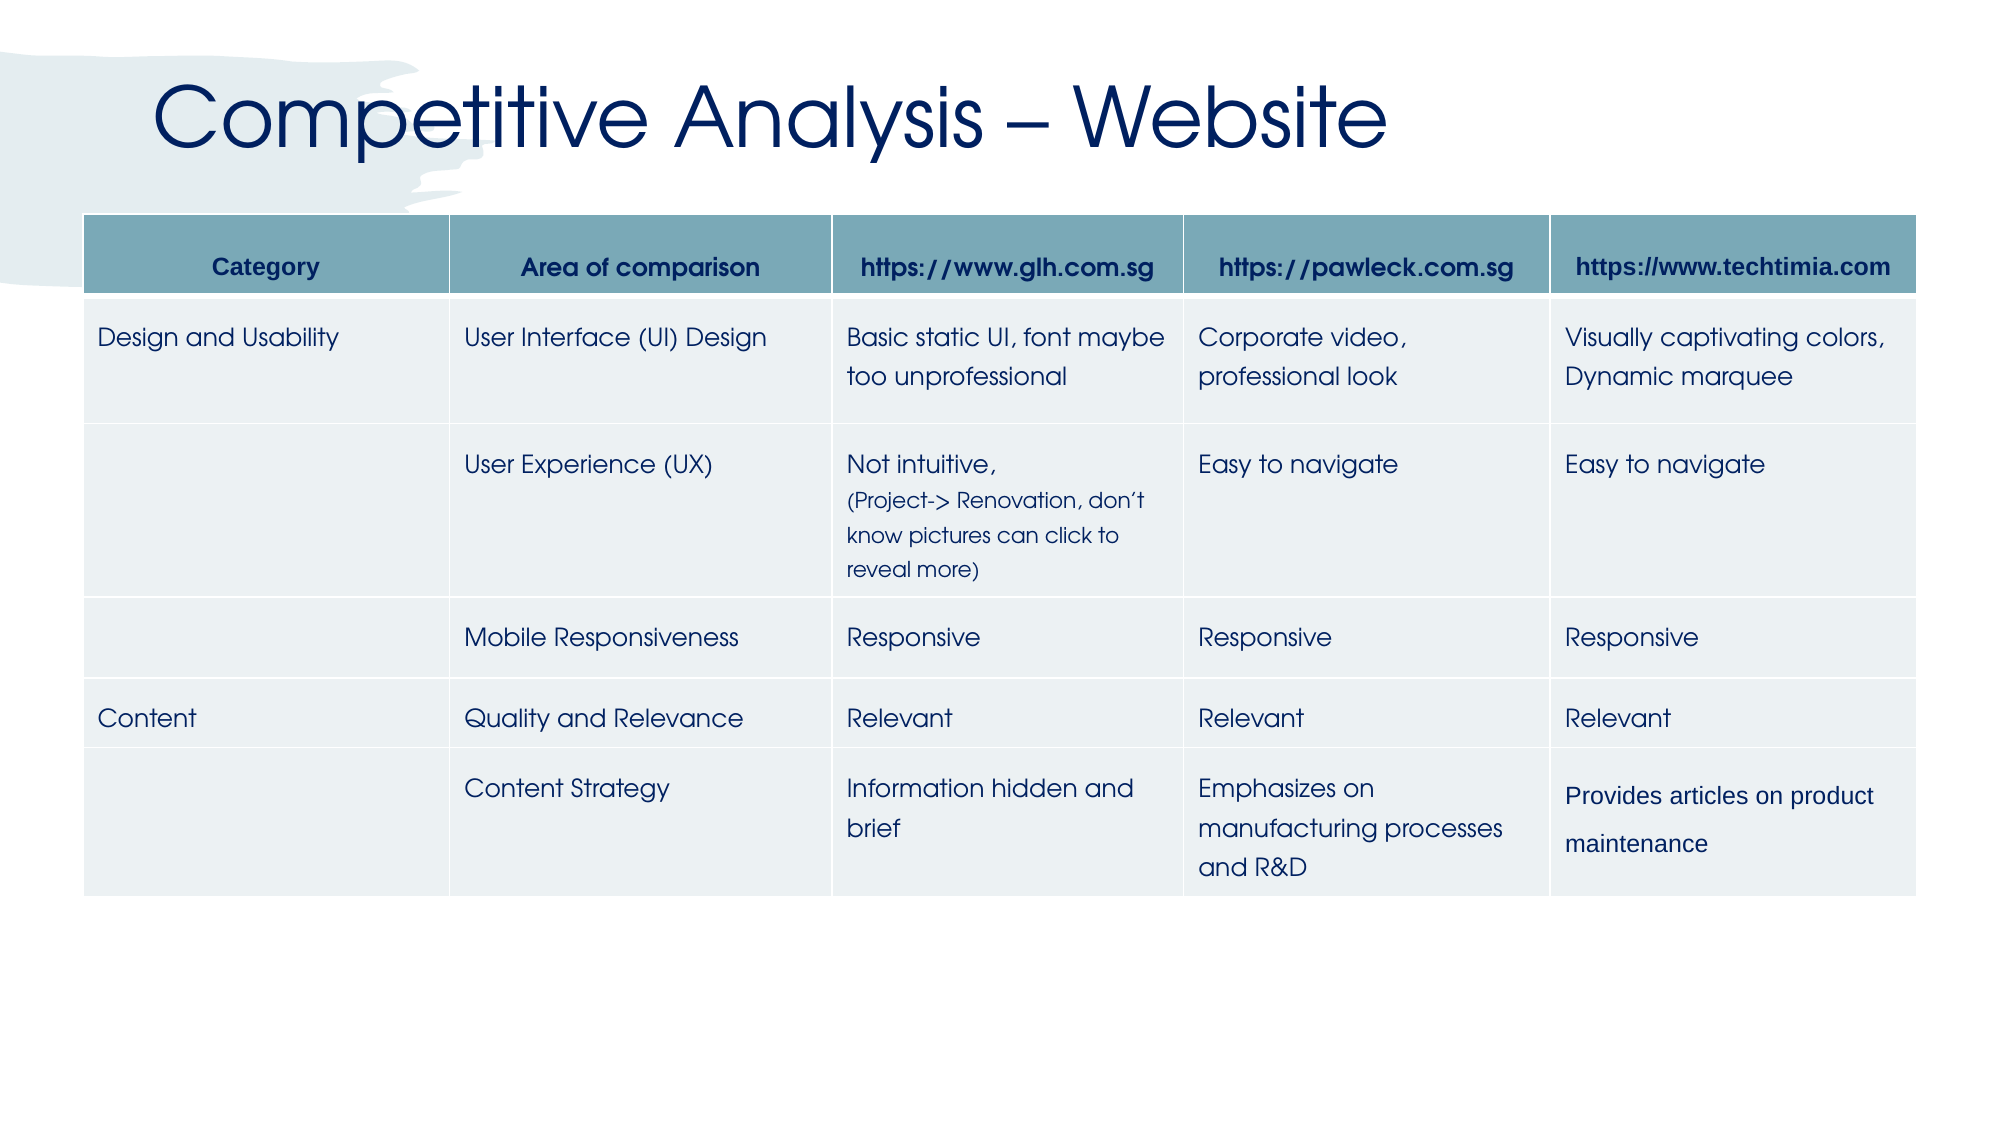

Competitive Analysis – Website
| Category | Area of comparison | https://www.glh.com.sg | https://pawleck.com.sg | https://www.techtimia.com |
| --- | --- | --- | --- | --- |
| Design and Usability | User Interface (UI) Design | Basic static UI, font maybe too unprofessional | Corporate video, professional look | Visually captivating colors, Dynamic marquee |
|  | User Experience (UX) | Not intuitive, (Project-> Renovation, don’t know pictures can click to reveal more) | Easy to navigate | Easy to navigate |
|  | Mobile Responsiveness | Responsive | Responsive | Responsive |
| Content | Quality and Relevance | Relevant | Relevant | Relevant |
|  | Content Strategy | Information hidden and brief | Emphasizes on manufacturing processes and R&D | Provides articles on product maintenance |